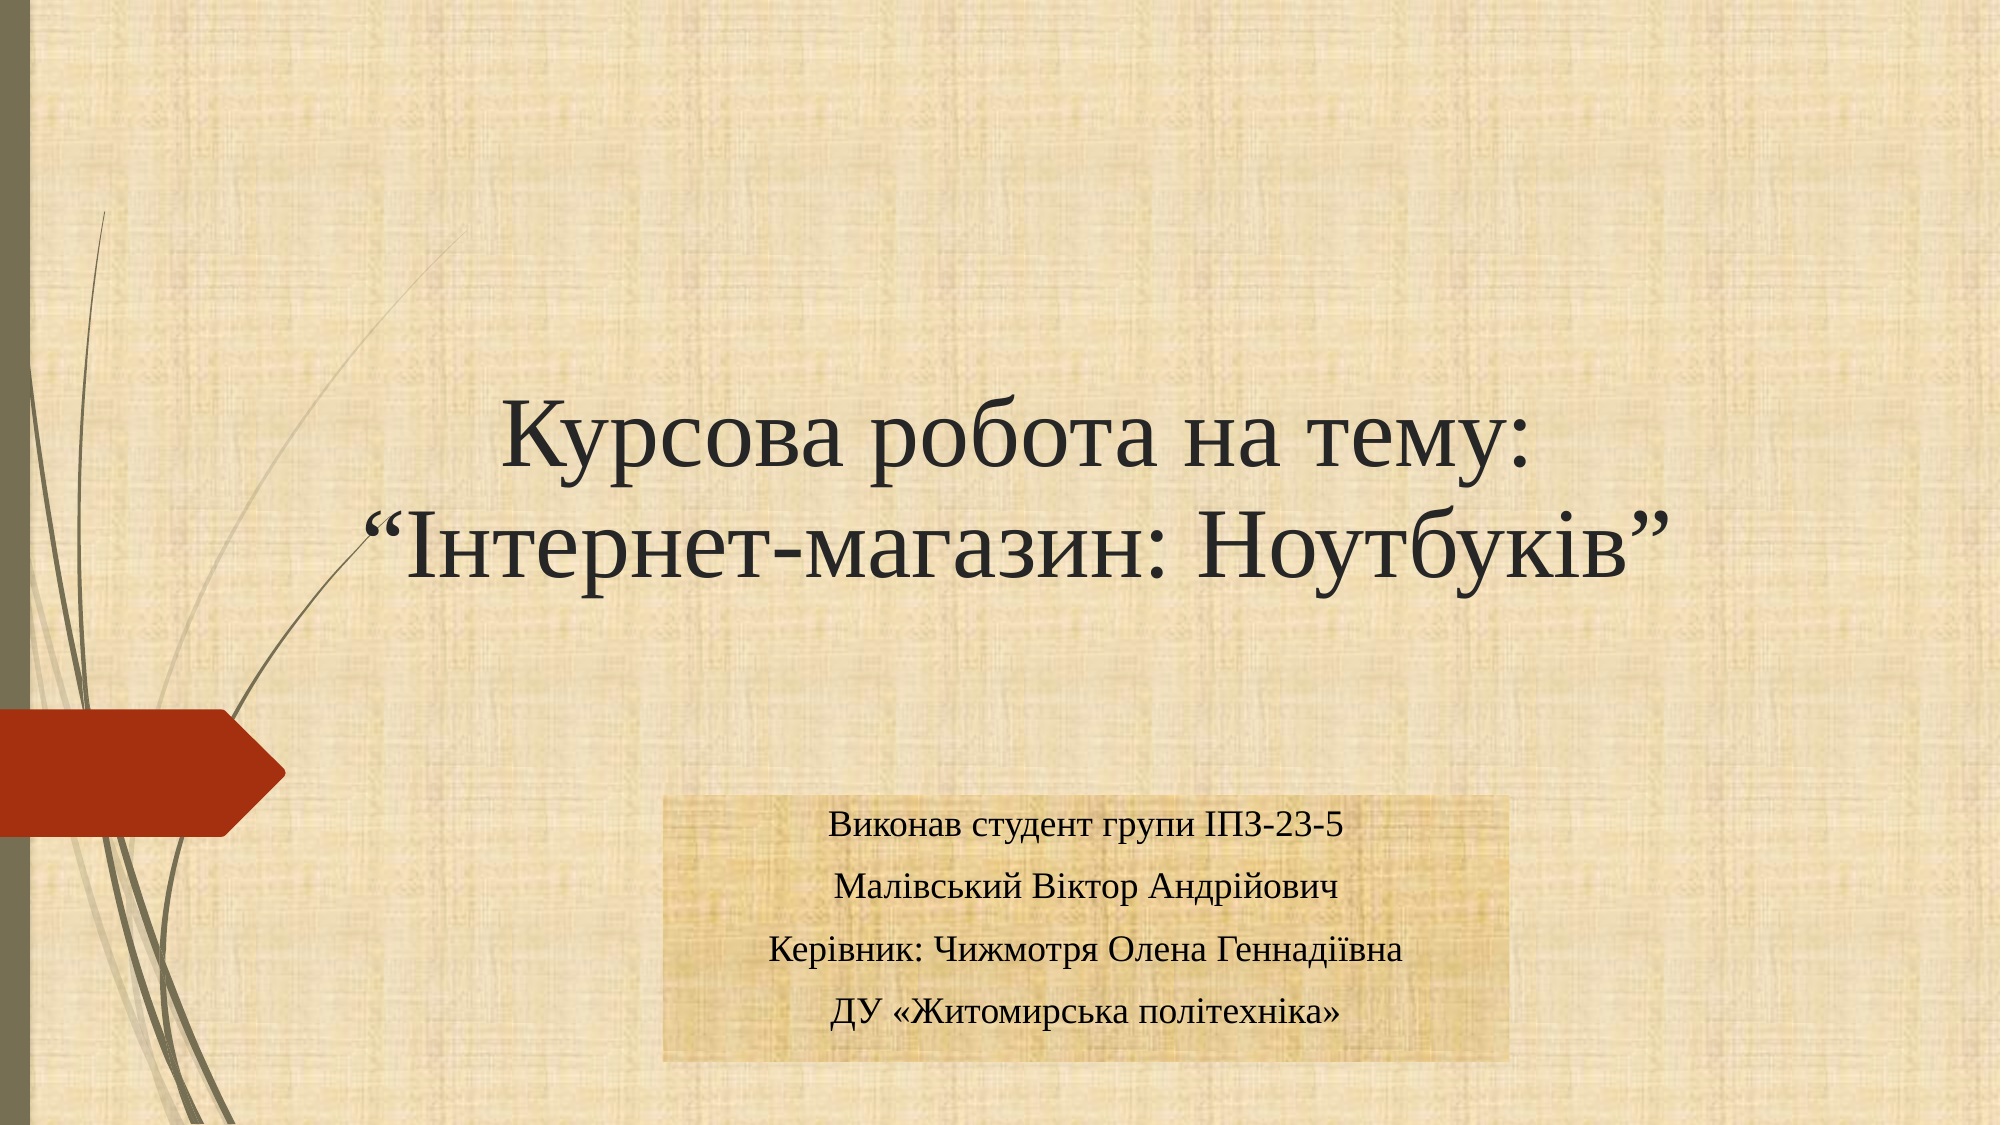

Курсова робота на тему:
“Інтернет-магазин: Ноутбуків”
Виконав студент групи ІПЗ-23-5
Малівський Віктор Андрійович
Керівник: Чижмотря Олена Геннадіївна
ДУ «Житомирська політехніка»